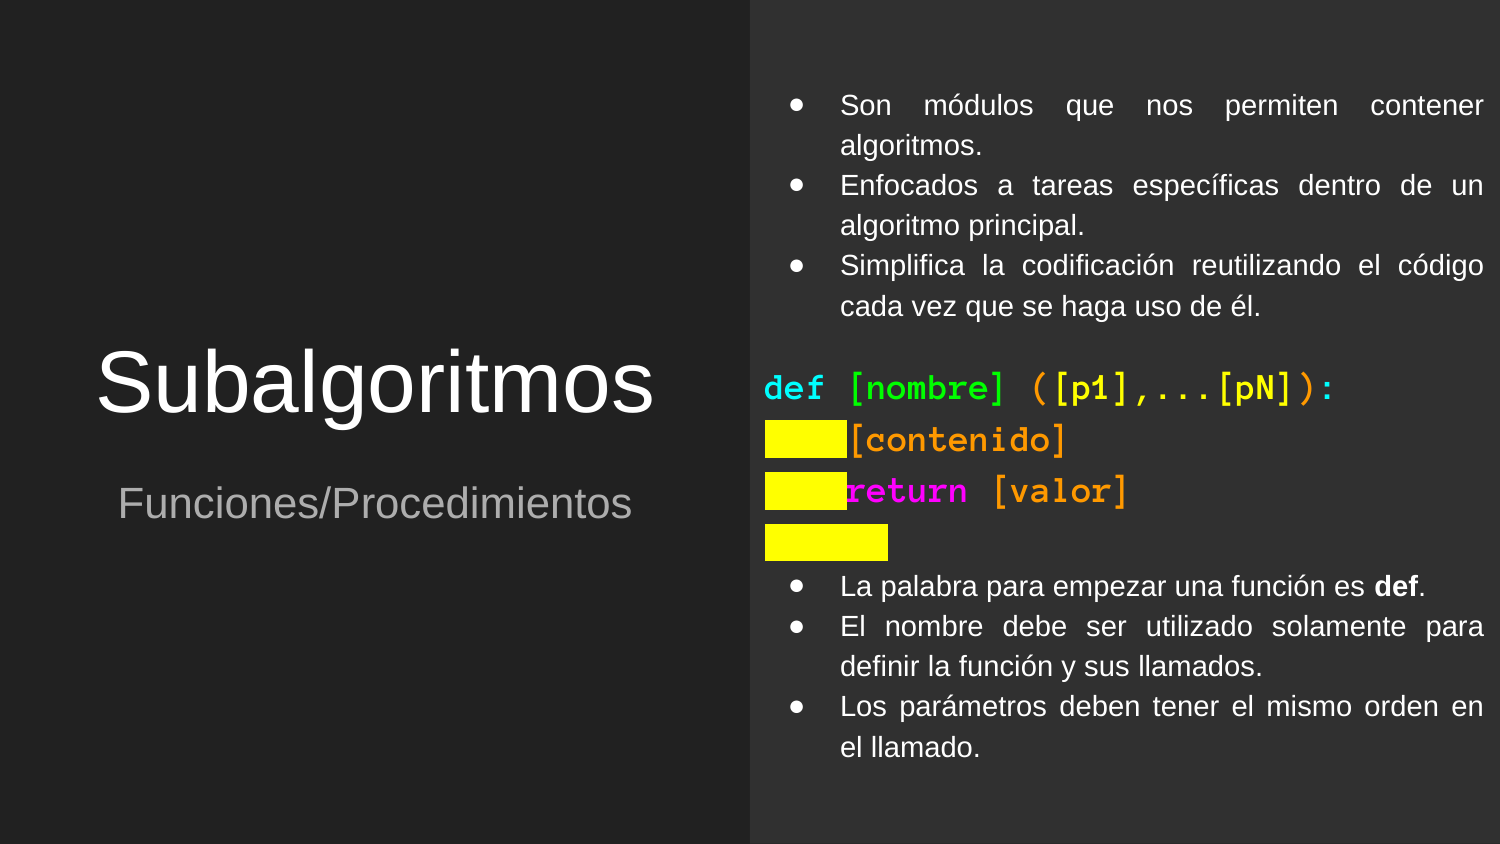

Son módulos que nos permiten contener algoritmos.
Enfocados a tareas específicas dentro de un algoritmo principal.
Simplifica la codificación reutilizando el código cada vez que se haga uso de él.
def [nombre] ([p1],...[pN]):
    [contenido]
    return [valor]

La palabra para empezar una función es def.
El nombre debe ser utilizado solamente para definir la función y sus llamados.
Los parámetros deben tener el mismo orden en el llamado.
# Subalgoritmos
Funciones/Procedimientos